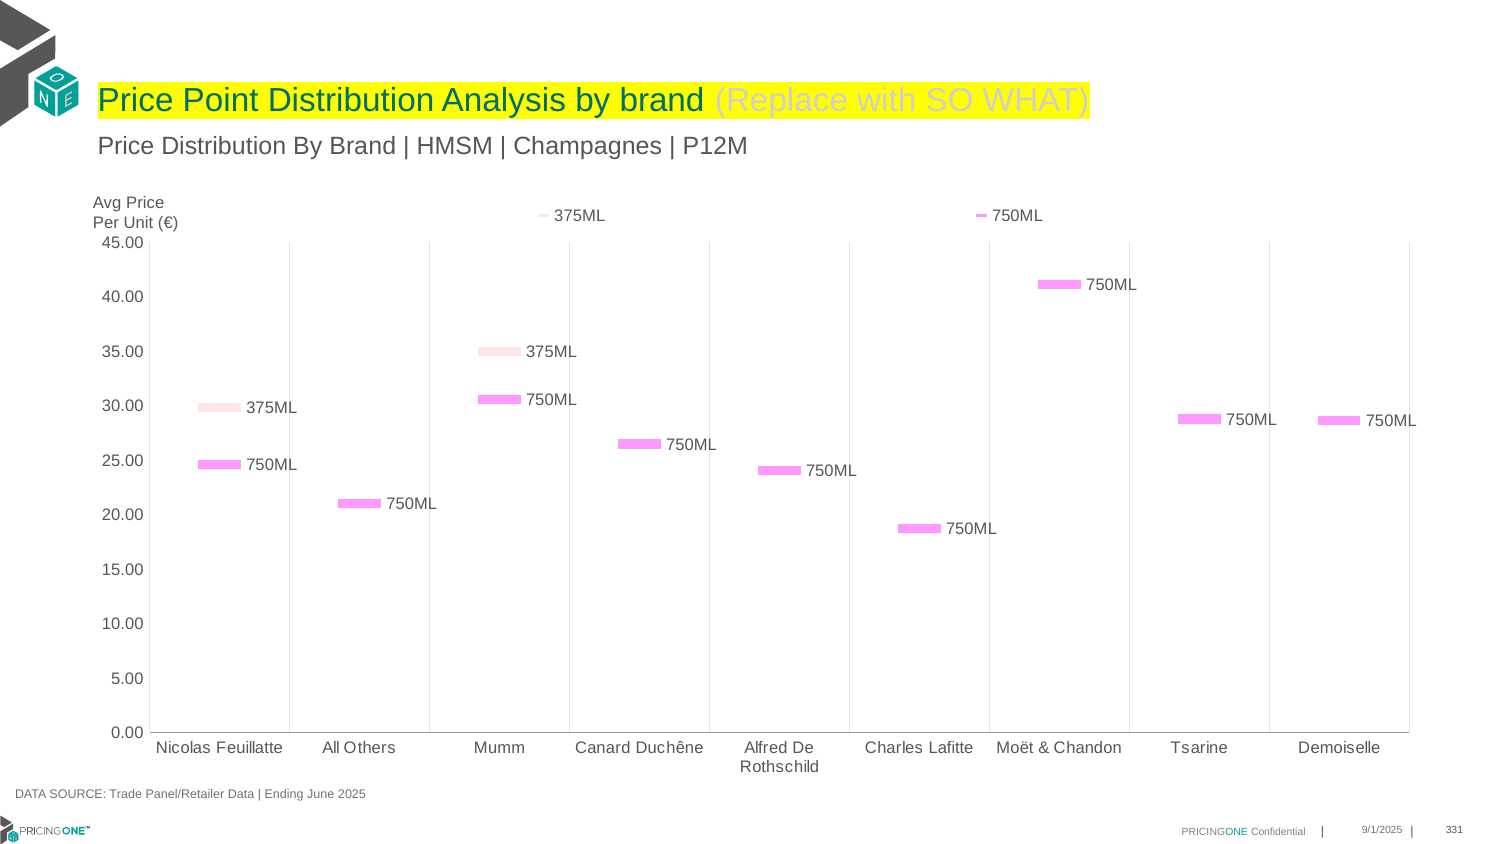

# Price Point Distribution Analysis by brand (Replace with SO WHAT)
Price Distribution By Brand | HMSM | Champagnes | P12M

### Chart

| Category | 375ML | 750ML |
|---|---|---|
| Nicolas Feuillatte | 29.7947 | 24.5847 |
| All Others | None | 21.0156 |
| Mumm | 34.965 | 30.5503 |
| Canard Duchêne | None | 26.4533 |
| Alfred De Rothschild | None | 24.0188 |
| Charles Lafitte | None | 18.7131 |
| Moët & Chandon | None | 41.1087 |
| Tsarine | None | 28.7394 |
| Demoiselle | None | 28.6077 |
Avg Price
Per Unit (€)
DATA SOURCE: Trade Panel/Retailer Data | Ending June 2025
9/1/2025
331